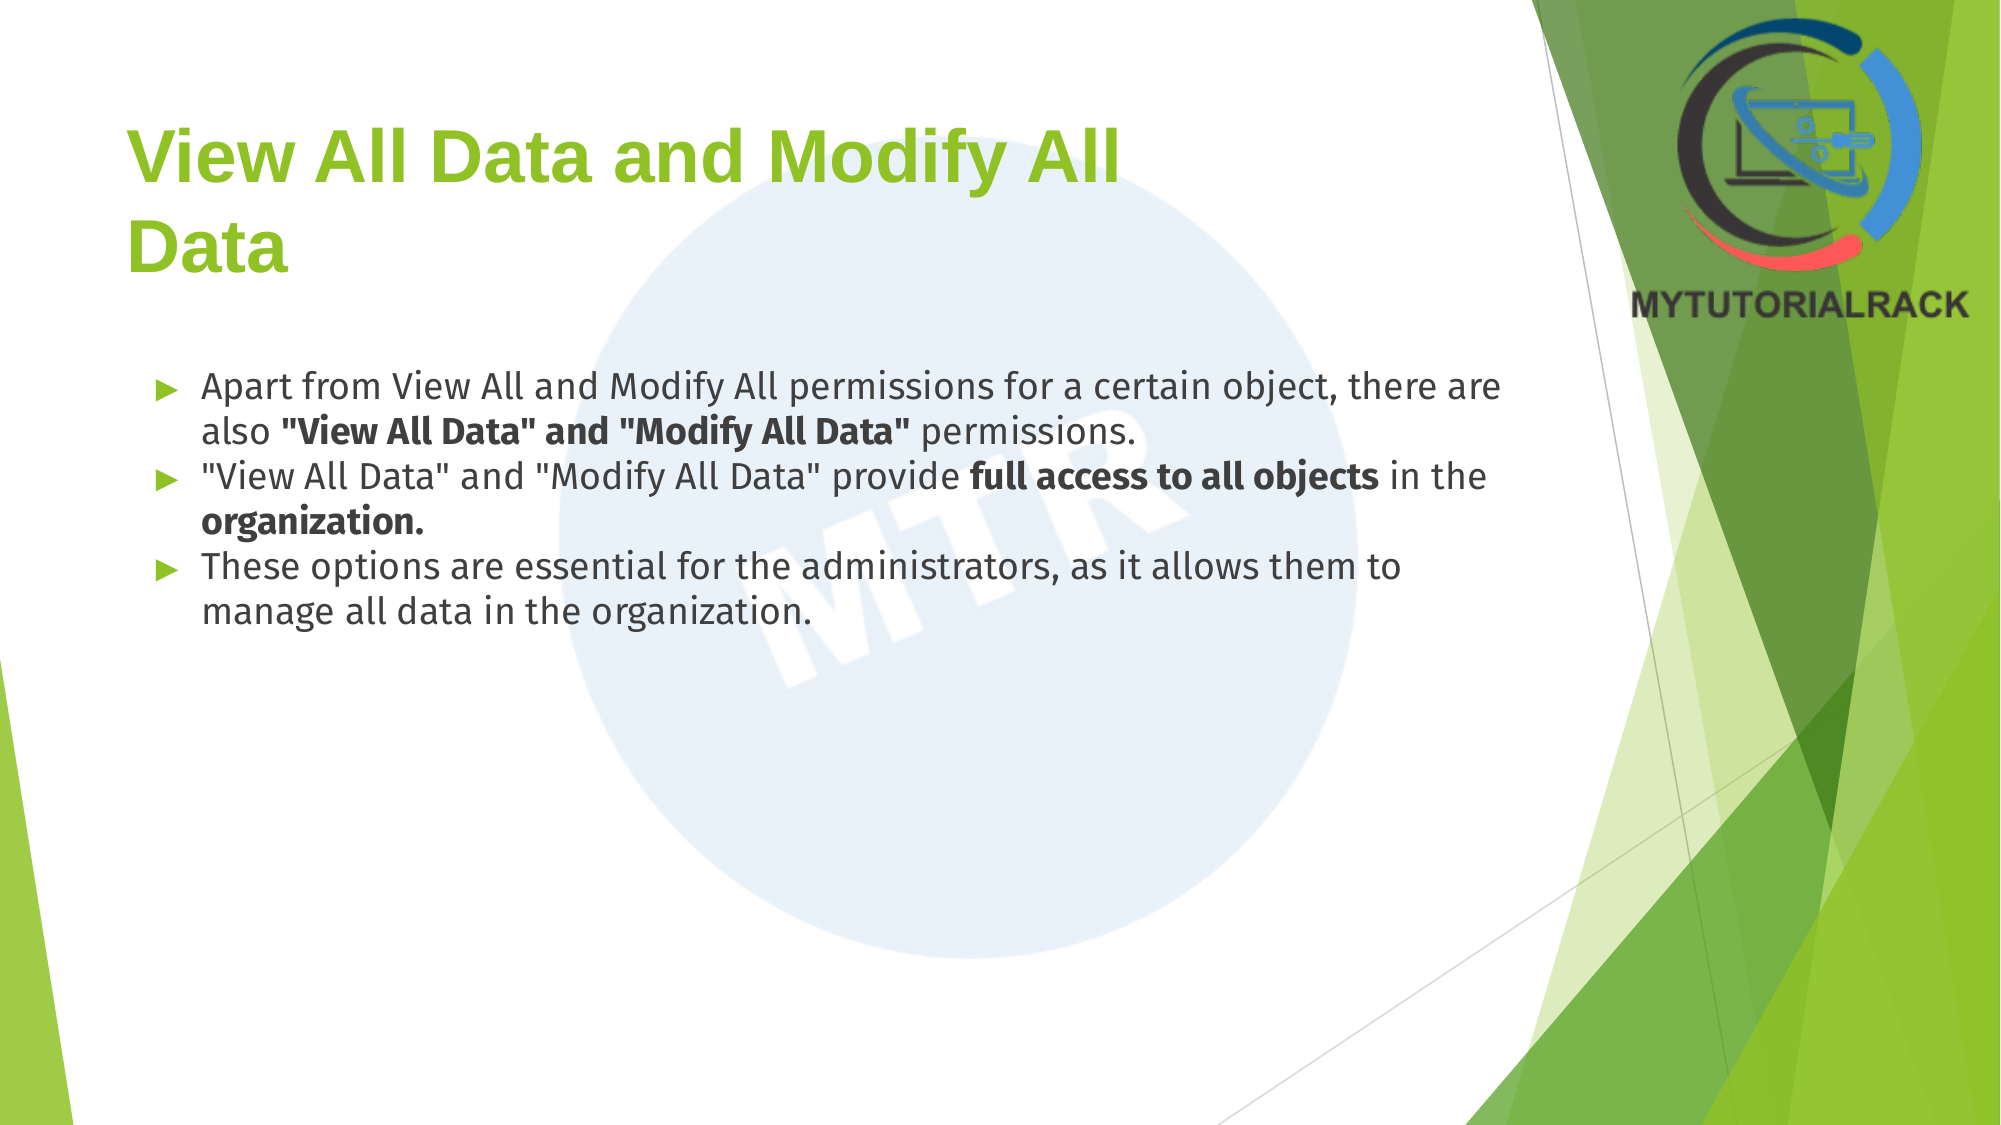

# View All Data and Modify All
Data
Apart from View All and Modify All permissions for a certain object, there are also "View All Data" and "Modify All Data" permissions.
"View All Data" and "Modify All Data" provide full access to all objects in the organization.
These options are essential for the administrators, as it allows them to manage all data in the organization.